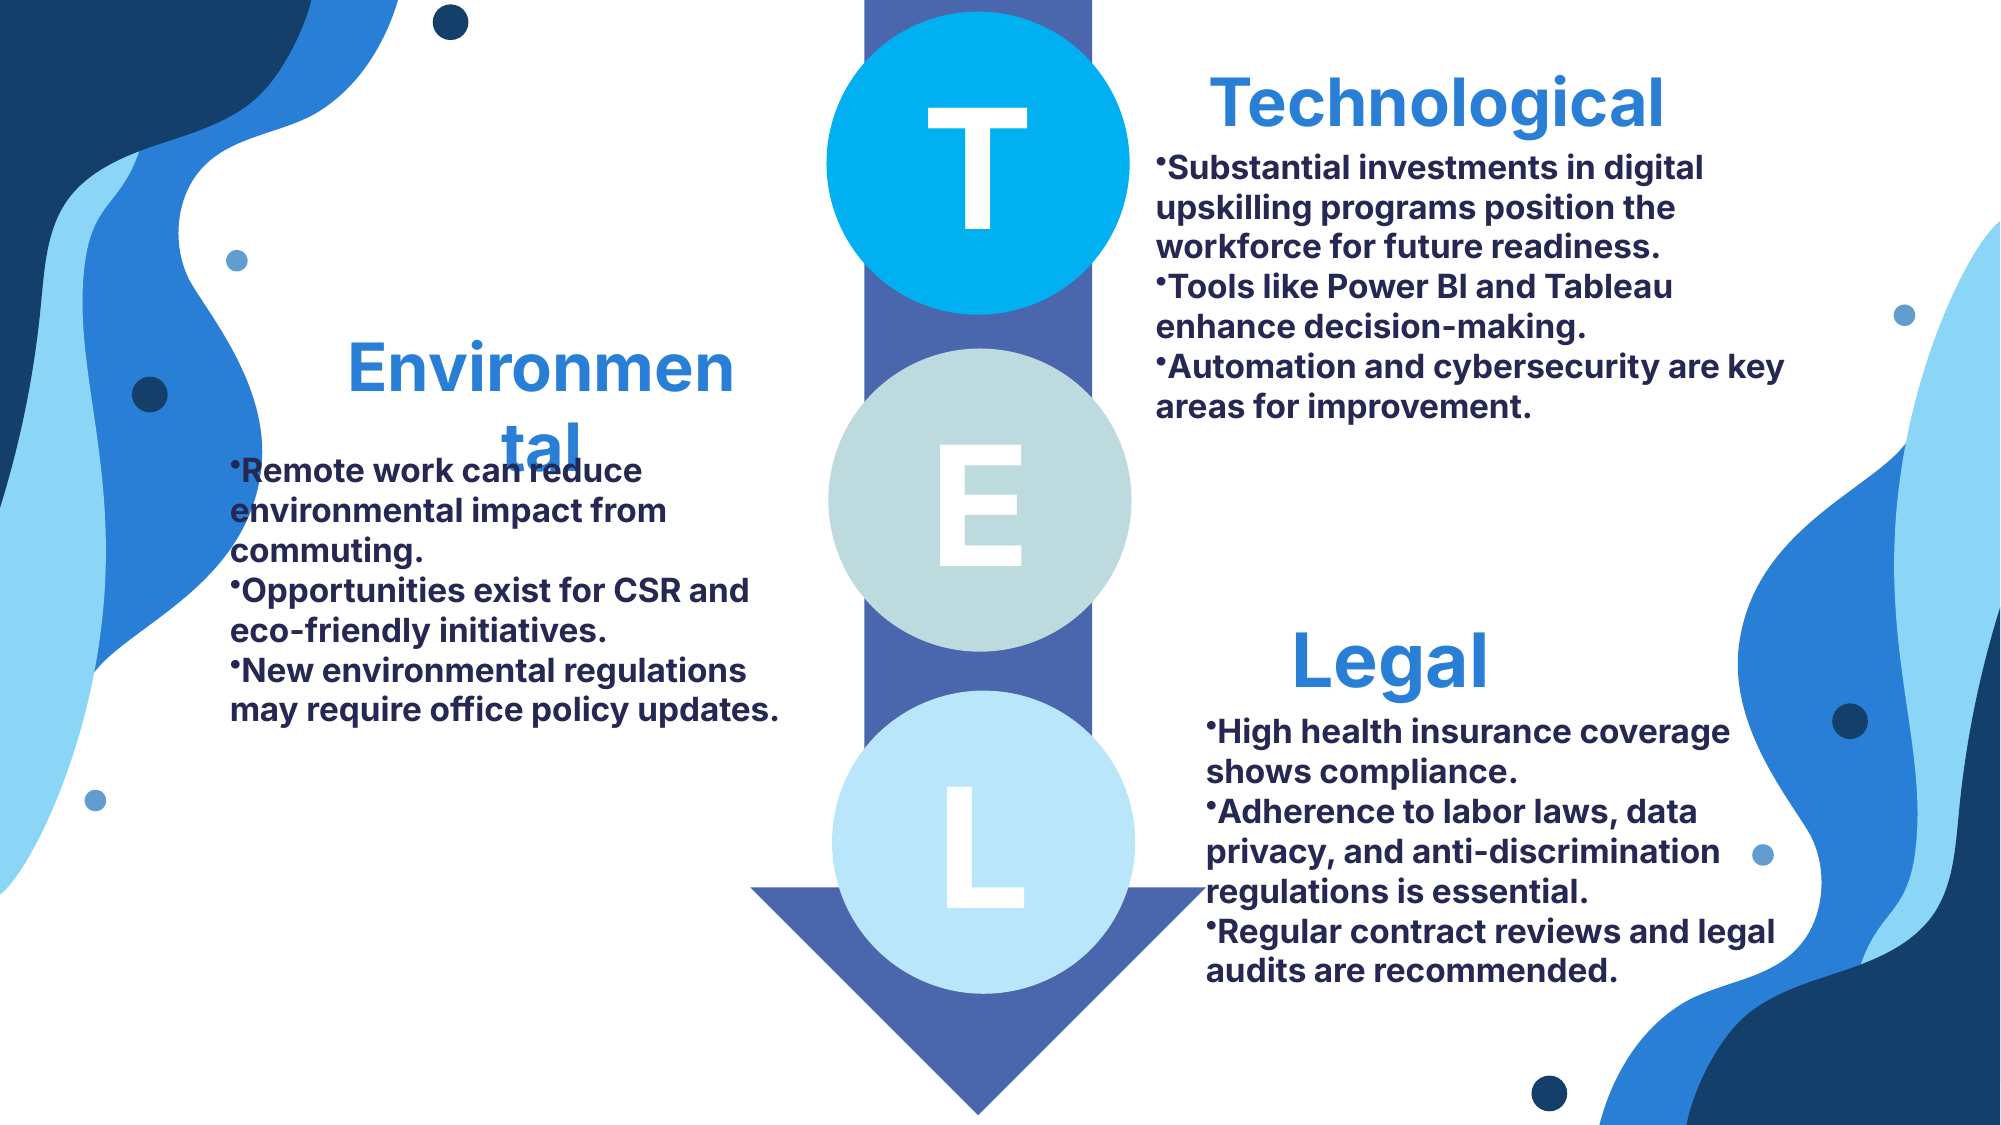

T
Technological
Substantial investments in digital upskilling programs position the workforce for future readiness.
Tools like Power BI and Tableau enhance decision-making.
Automation and cybersecurity are key areas for improvement.

Environmental
E
Remote work can reduce environmental impact from commuting.
Opportunities exist for CSR and eco-friendly initiatives.
New environmental regulations may require office policy updates.
Legal
L
High health insurance coverage shows compliance.
Adherence to labor laws, data privacy, and anti-discrimination regulations is essential.
Regular contract reviews and legal audits are recommended.